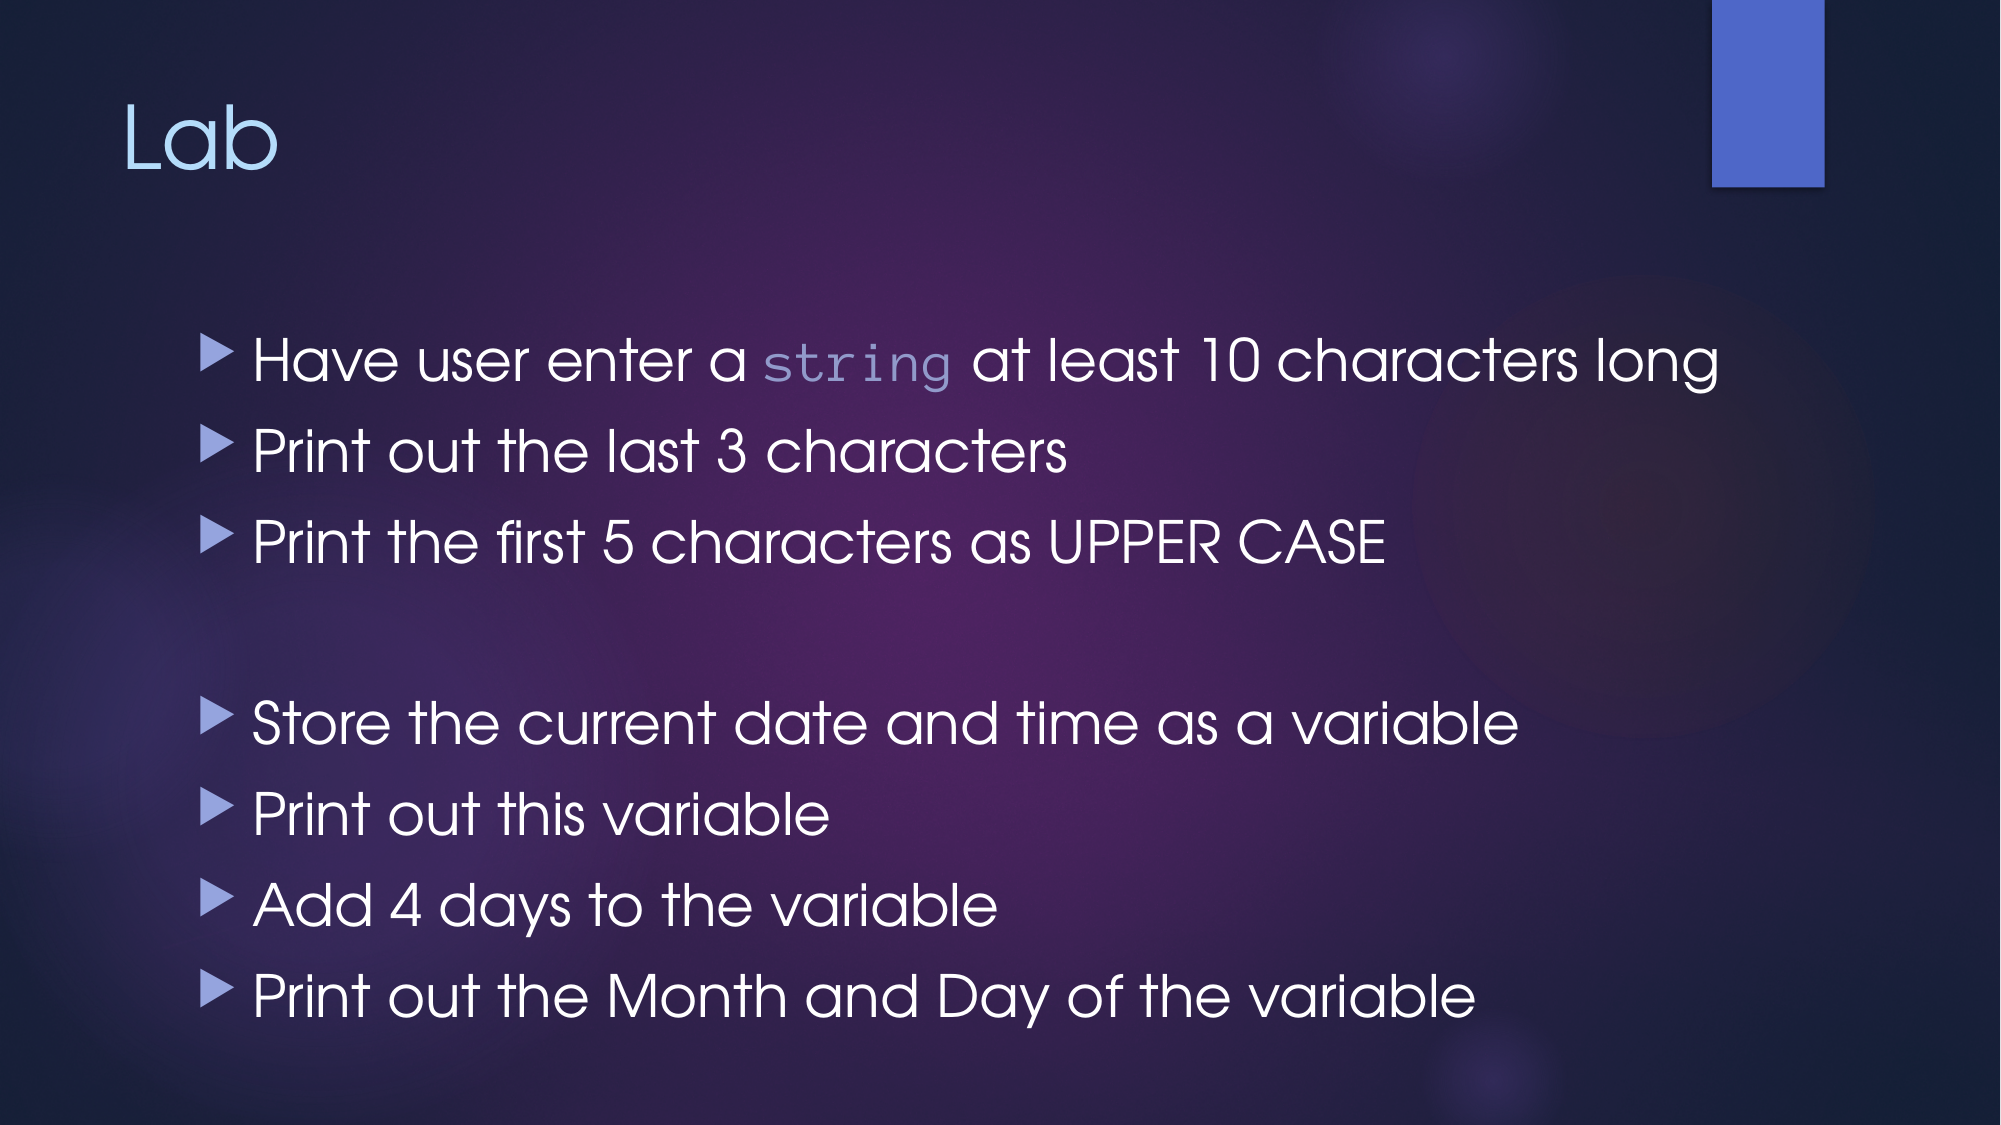

# Lab
Have user enter a string at least 10 characters long
Print out the last 3 characters
Print the first 5 characters as UPPER CASE

Store the current date and time as a variable
Print out this variable
Add 4 days to the variable
Print out the Month and Day of the variable